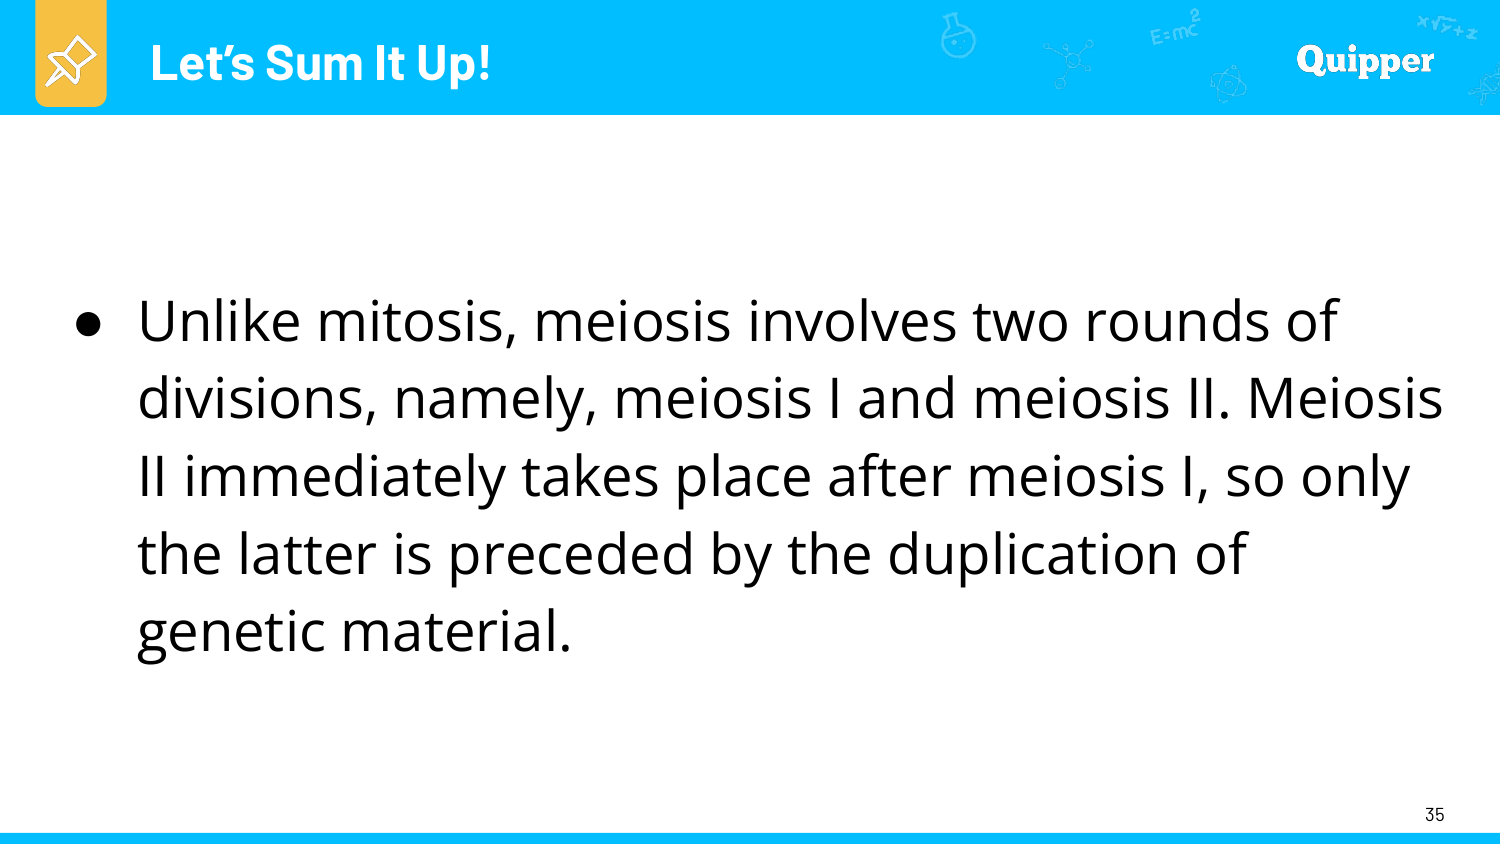

Unlike mitosis, meiosis involves two rounds of divisions, namely, meiosis I and meiosis II. Meiosis II immediately takes place after meiosis I, so only the latter is preceded by the duplication of genetic material.
35